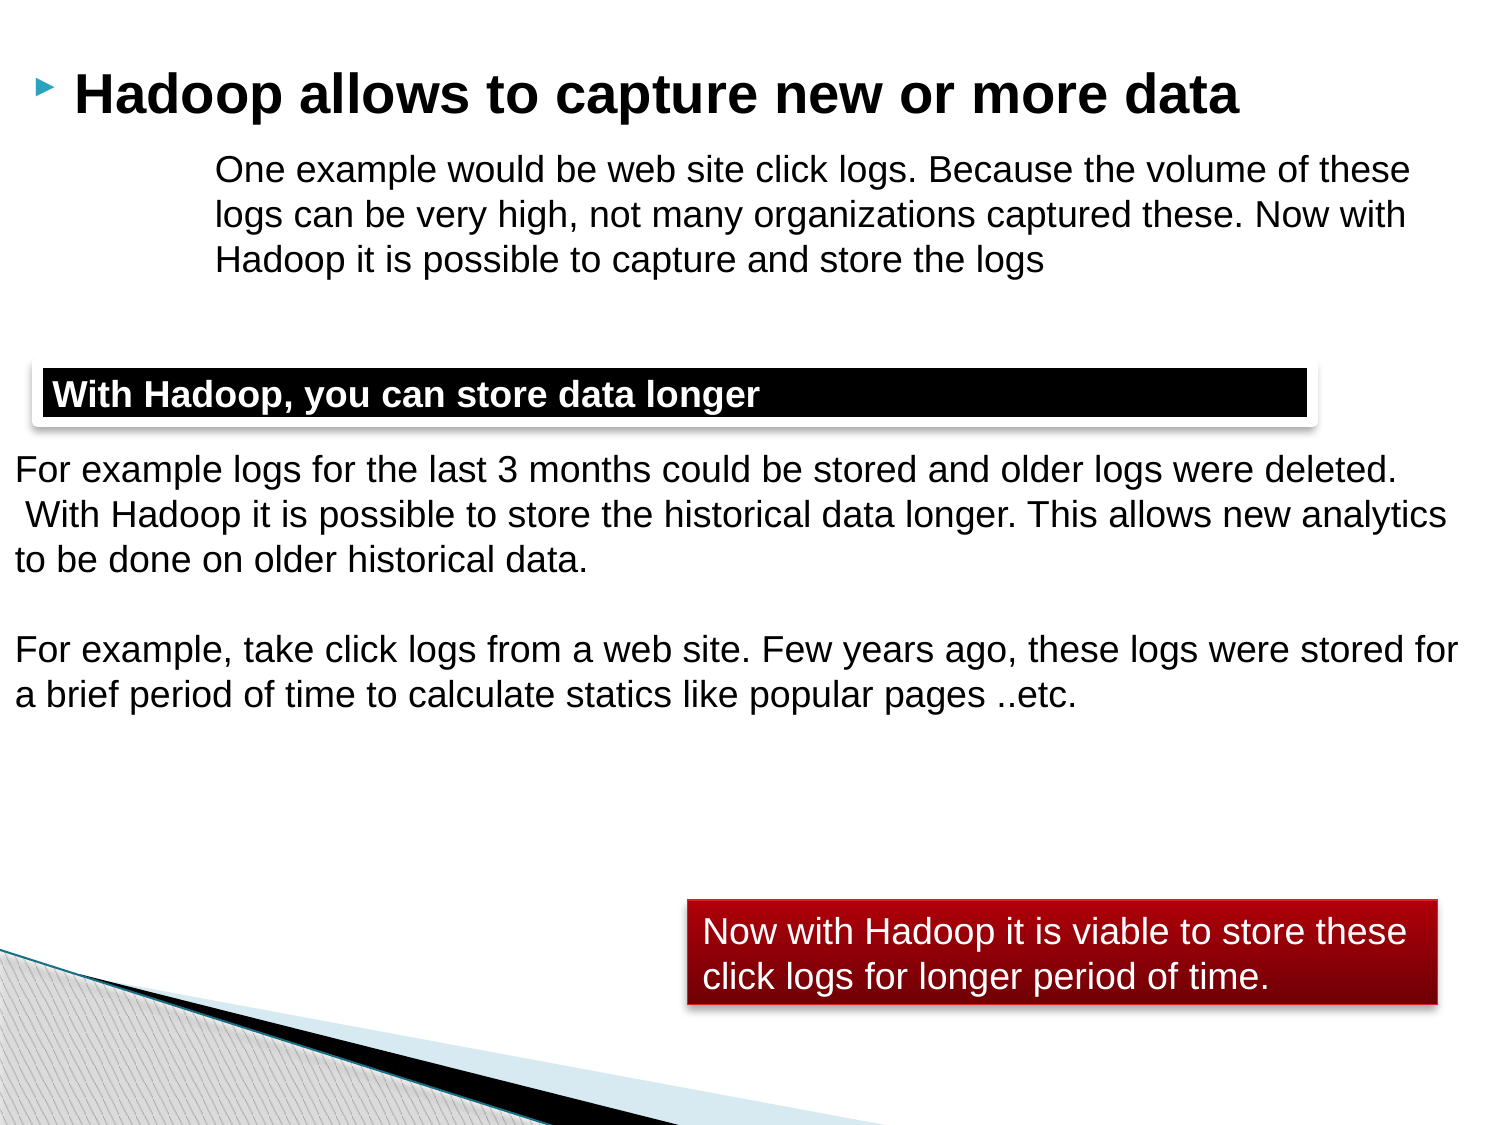

Hadoop allows to capture new or more data
One example would be web site click logs. Because the volume of these logs can be very high, not many organizations captured these. Now with Hadoop it is possible to capture and store the logs
With Hadoop, you can store data longer
For example logs for the last 3 months could be stored and older logs were deleted.
 With Hadoop it is possible to store the historical data longer. This allows new analytics to be done on older historical data.

For example, take click logs from a web site. Few years ago, these logs were stored for a brief period of time to calculate statics like popular pages ..etc.
Now with Hadoop it is viable to store these click logs for longer period of time.